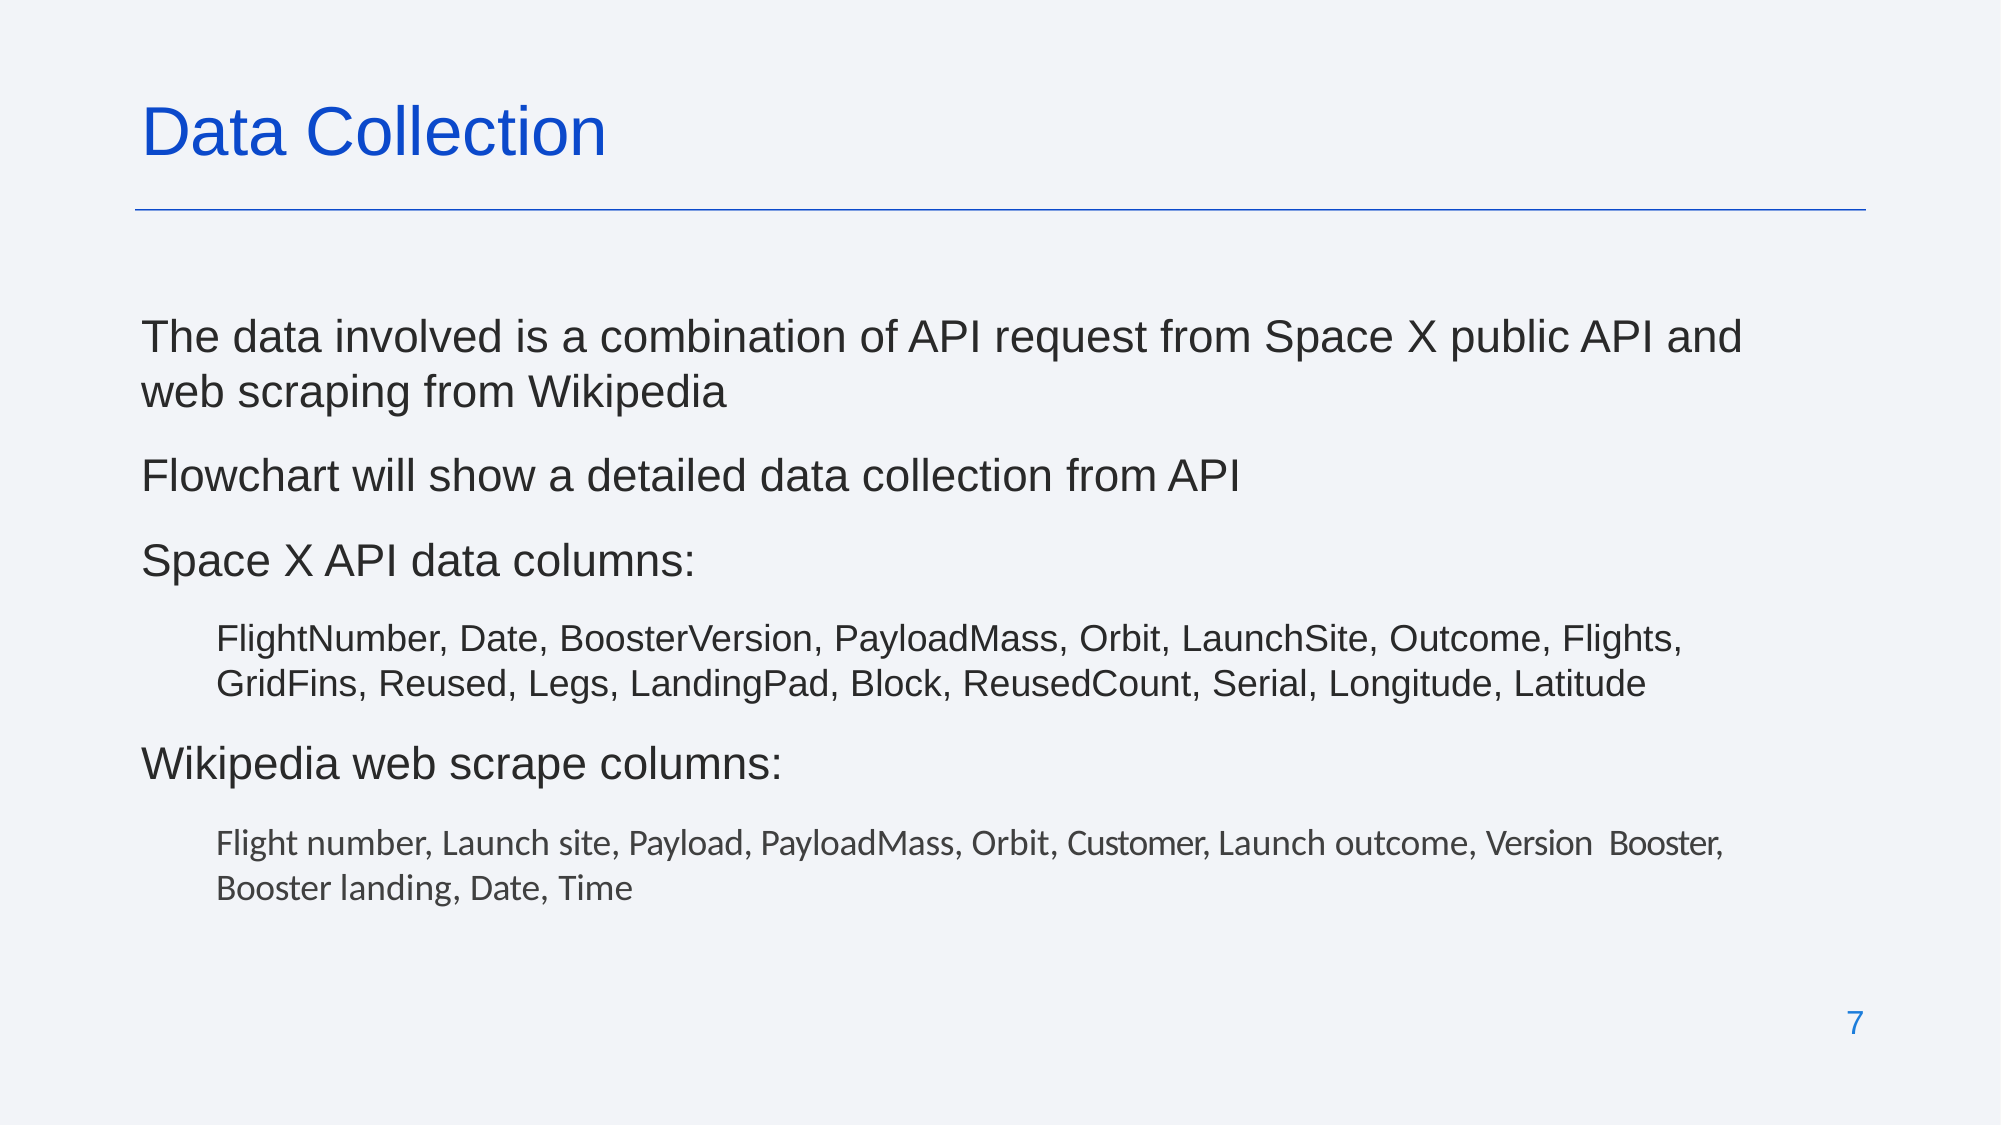

Data Collection
The data involved is a combination of API request from Space X public API and web scraping from Wikipedia
Flowchart will show a detailed data collection from API
Space X API data columns:
FlightNumber, Date, BoosterVersion, PayloadMass, Orbit, LaunchSite, Outcome, Flights, GridFins, Reused, Legs, LandingPad, Block, ReusedCount, Serial, Longitude, Latitude
Wikipedia web scrape columns:
Flight number, Launch site, Payload, PayloadMass, Orbit, Customer, Launch outcome, Version  Booster, Booster landing, Date, Time

7